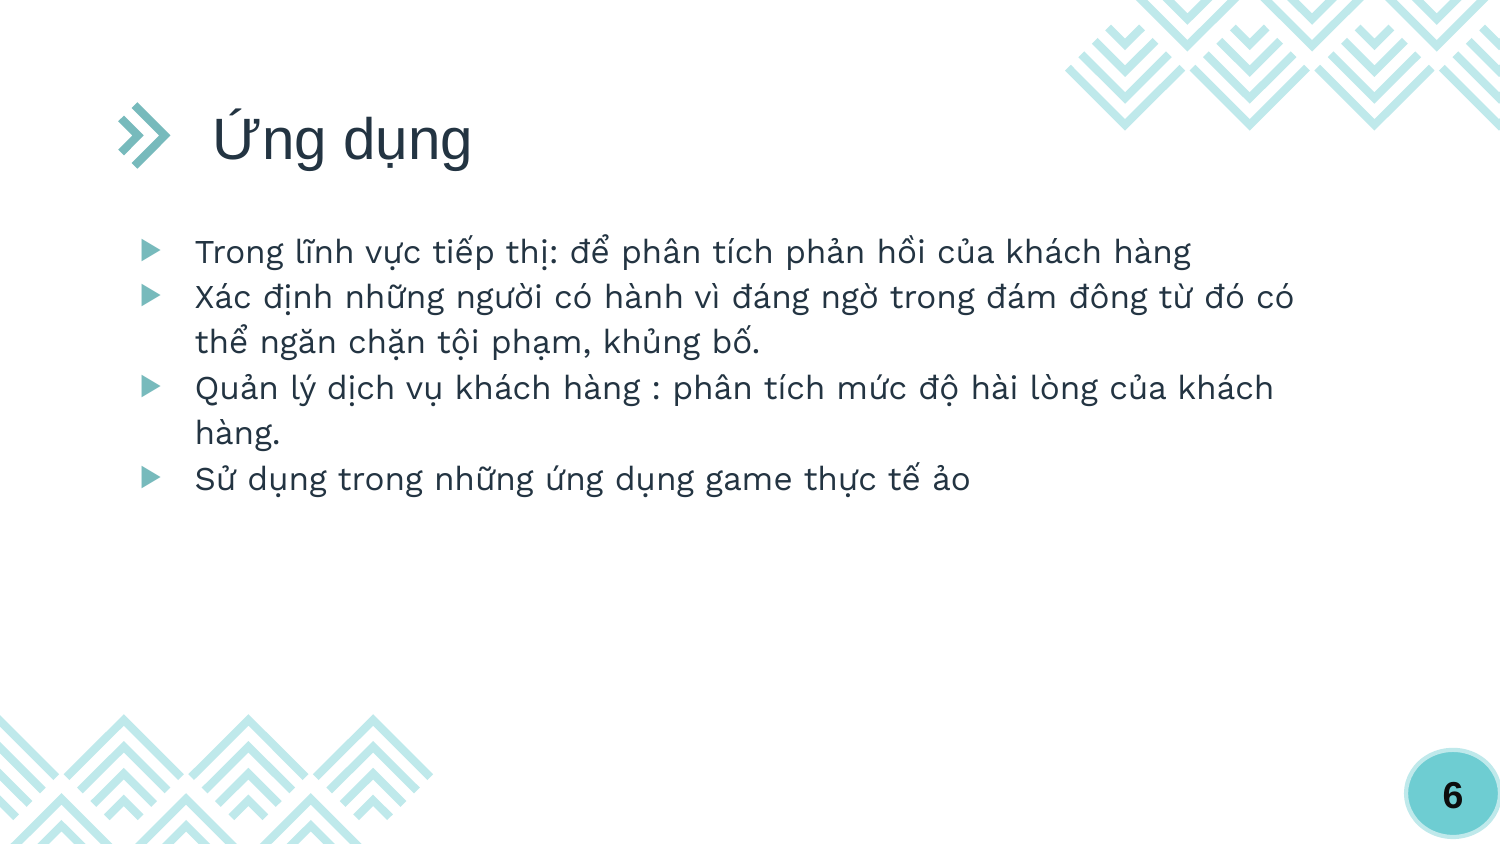

# Ứng dụng
Trong lĩnh vực tiếp thị: để phân tích phản hồi của khách hàng
Xác định những người có hành vì đáng ngờ trong đám đông từ đó có thể ngăn chặn tội phạm, khủng bố.
Quản lý dịch vụ khách hàng : phân tích mức độ hài lòng của khách hàng.
Sử dụng trong những ứng dụng game thực tế ảo

6